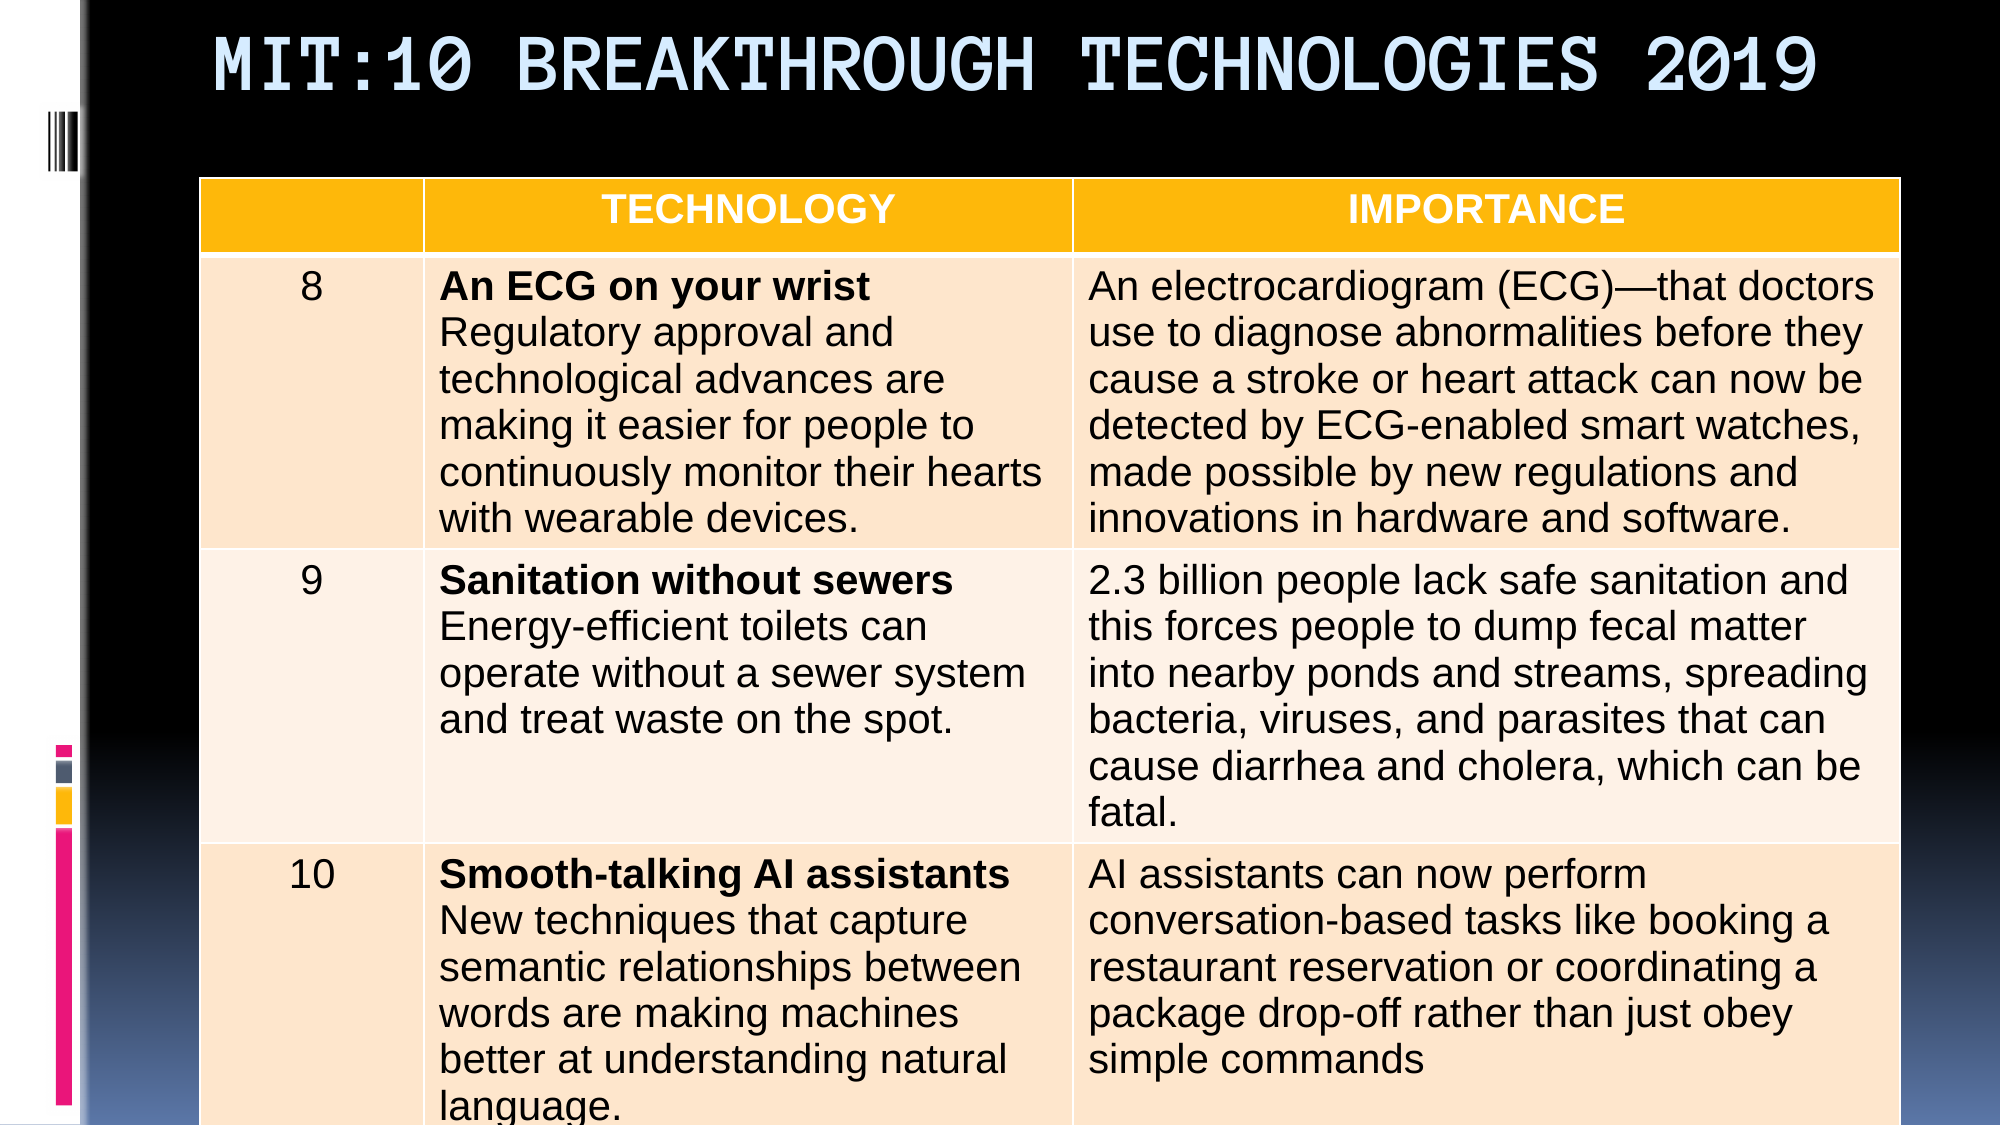

# MIT:10 BREAKTHROUGH TECHNOLOGIES 2019
|  | TECHNOLOGY | IMPORTANCE |
| --- | --- | --- |
| 8 | An ECG on your wrist Regulatory approval and technological advances are making it easier for people to continuously monitor their hearts with wearable devices. | An electrocardiogram (ECG)—that doctors use to diagnose abnormalities before they cause a stroke or heart attack can now be detected by ECG-enabled smart watches, made possible by new regulations and innovations in hardware and software. |
| 9 | Sanitation without sewers Energy-efficient toilets can operate without a sewer system and treat waste on the spot. | 2.3 billion people lack safe sanitation and this forces people to dump fecal matter into nearby ponds and streams, spreading bacteria, viruses, and parasites that can cause diarrhea and cholera, which can be fatal. |
| 10 | Smooth-talking AI assistants New techniques that capture semantic relationships between words are making machines better at understanding natural language. | AI assistants can now perform conversation-based tasks like booking a restaurant reservation or coordinating a package drop-off rather than just obey simple commands |